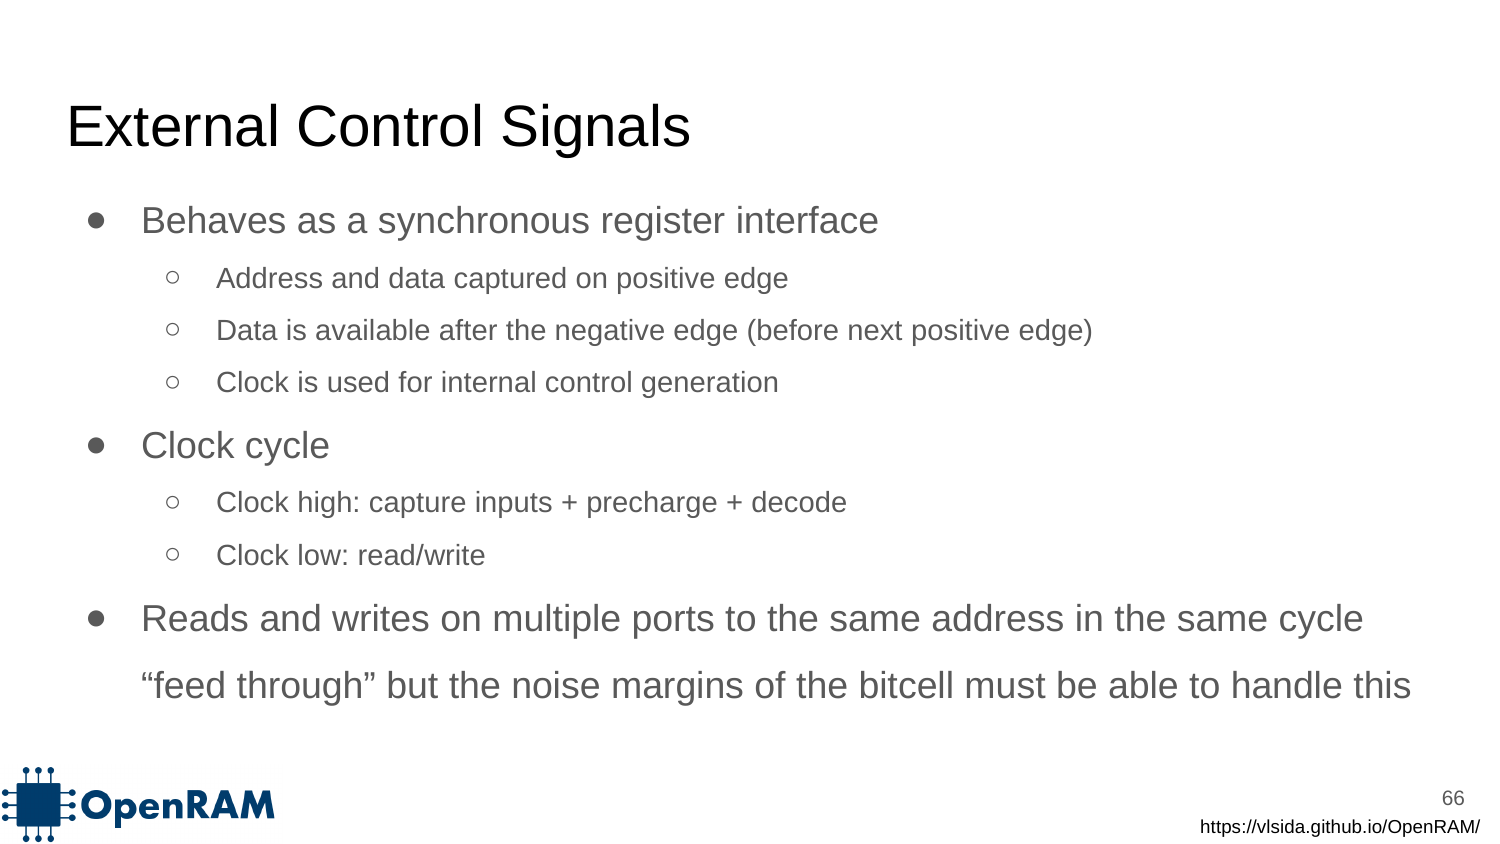

# External Control Signals
Behaves as a synchronous register interface
Address and data captured on positive edge
Data is available after the negative edge (before next positive edge)
Clock is used for internal control generation
Clock cycle
Clock high: capture inputs + precharge + decode
Clock low: read/write
Reads and writes on multiple ports to the same address in the same cycle “feed through” but the noise margins of the bitcell must be able to handle this
66